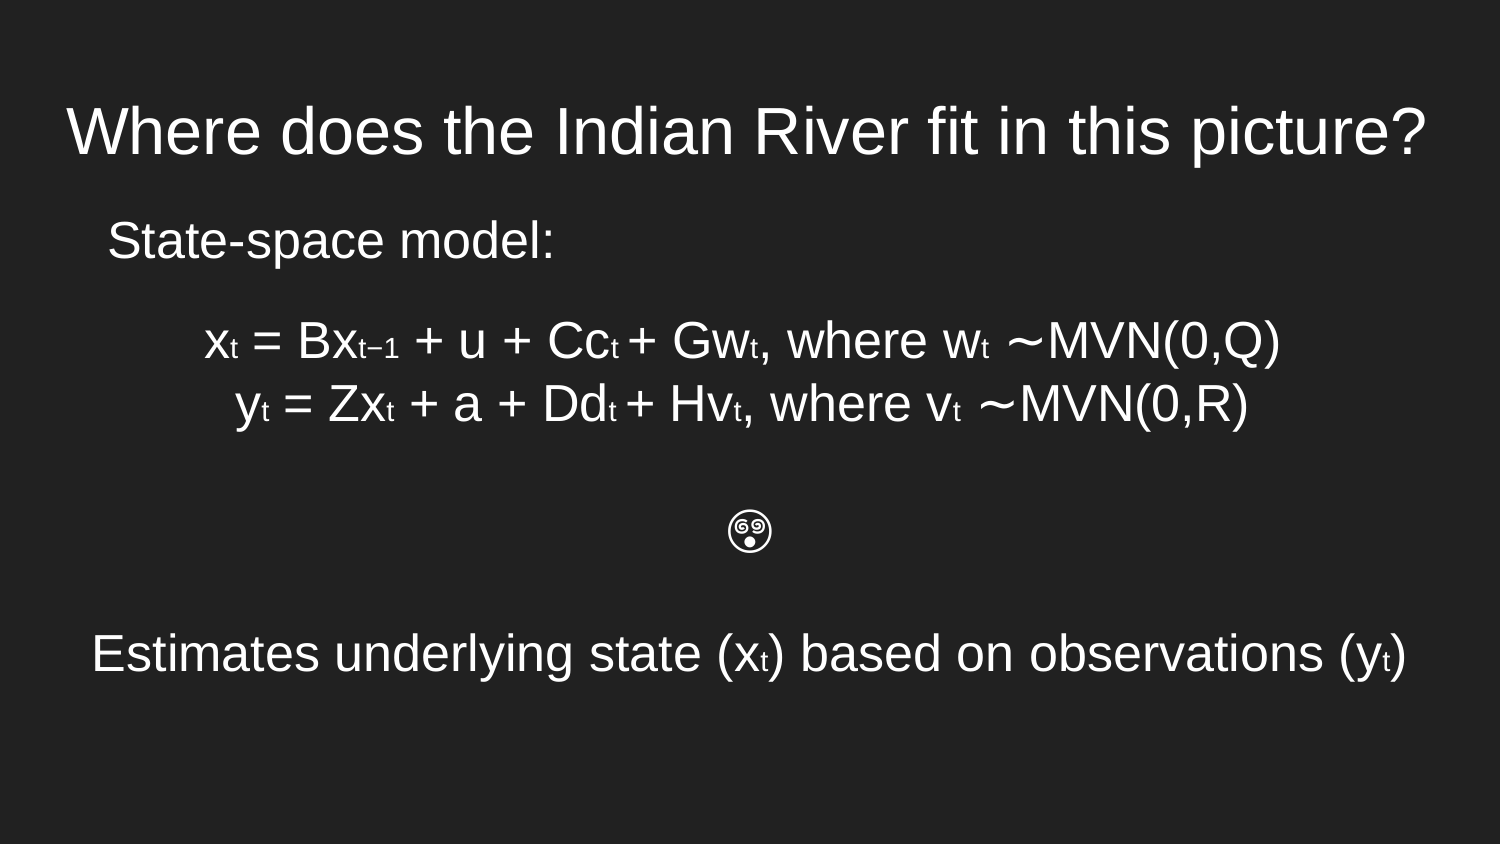

# Where does the Indian River fit in this picture?
xt = Bxt−1 + u + Cct + Gwt, where wt ∼MVN(0,Q)
yt = Zxt + a + Ddt + Hvt, where vt ∼MVN(0,R)
😵
Estimates underlying state (xt) based on observations (yt)
State-space model: